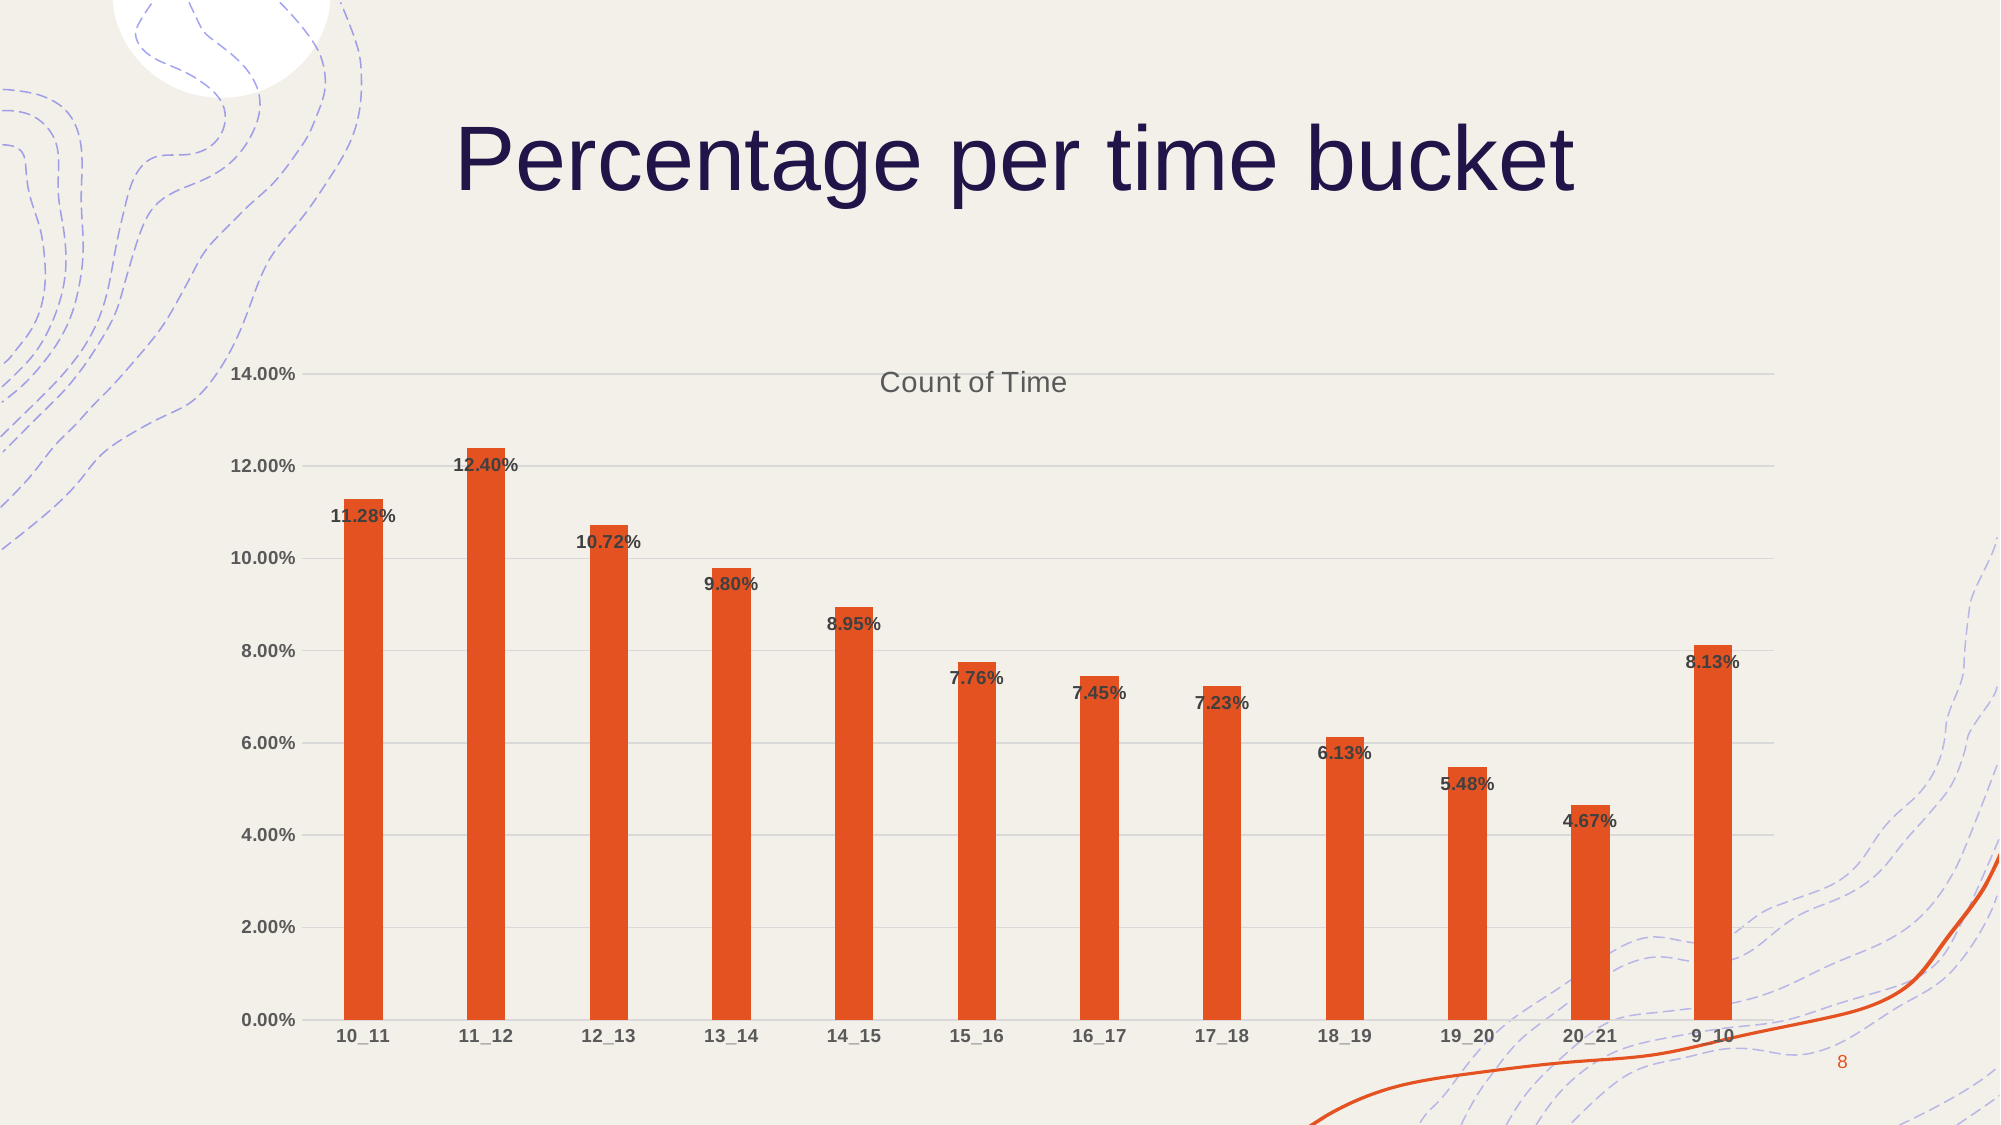

# Percentage per time bucket

### Chart:

| Category | Count of Time |
|---|---|
| 10_11 | 0.11283350849238906 |
| 11_12 | 0.12396175882293115 |
| 12_13 | 0.10723124385530731 |
| 13_14 | 0.0979845408007594 |
| 14_15 | 0.08950910262060549 |
| 15_16 | 0.0776265382920297 |
| 16_17 | 0.0744821507271926 |
| 17_18 | 0.0723293894294335 |
| 18_19 | 0.06134522154795403 |
| 19_20 | 0.05477675695833475 |
| 20_21 | 0.046657287181747296 |
| 9_10 | 0.08126250127131572 |
8